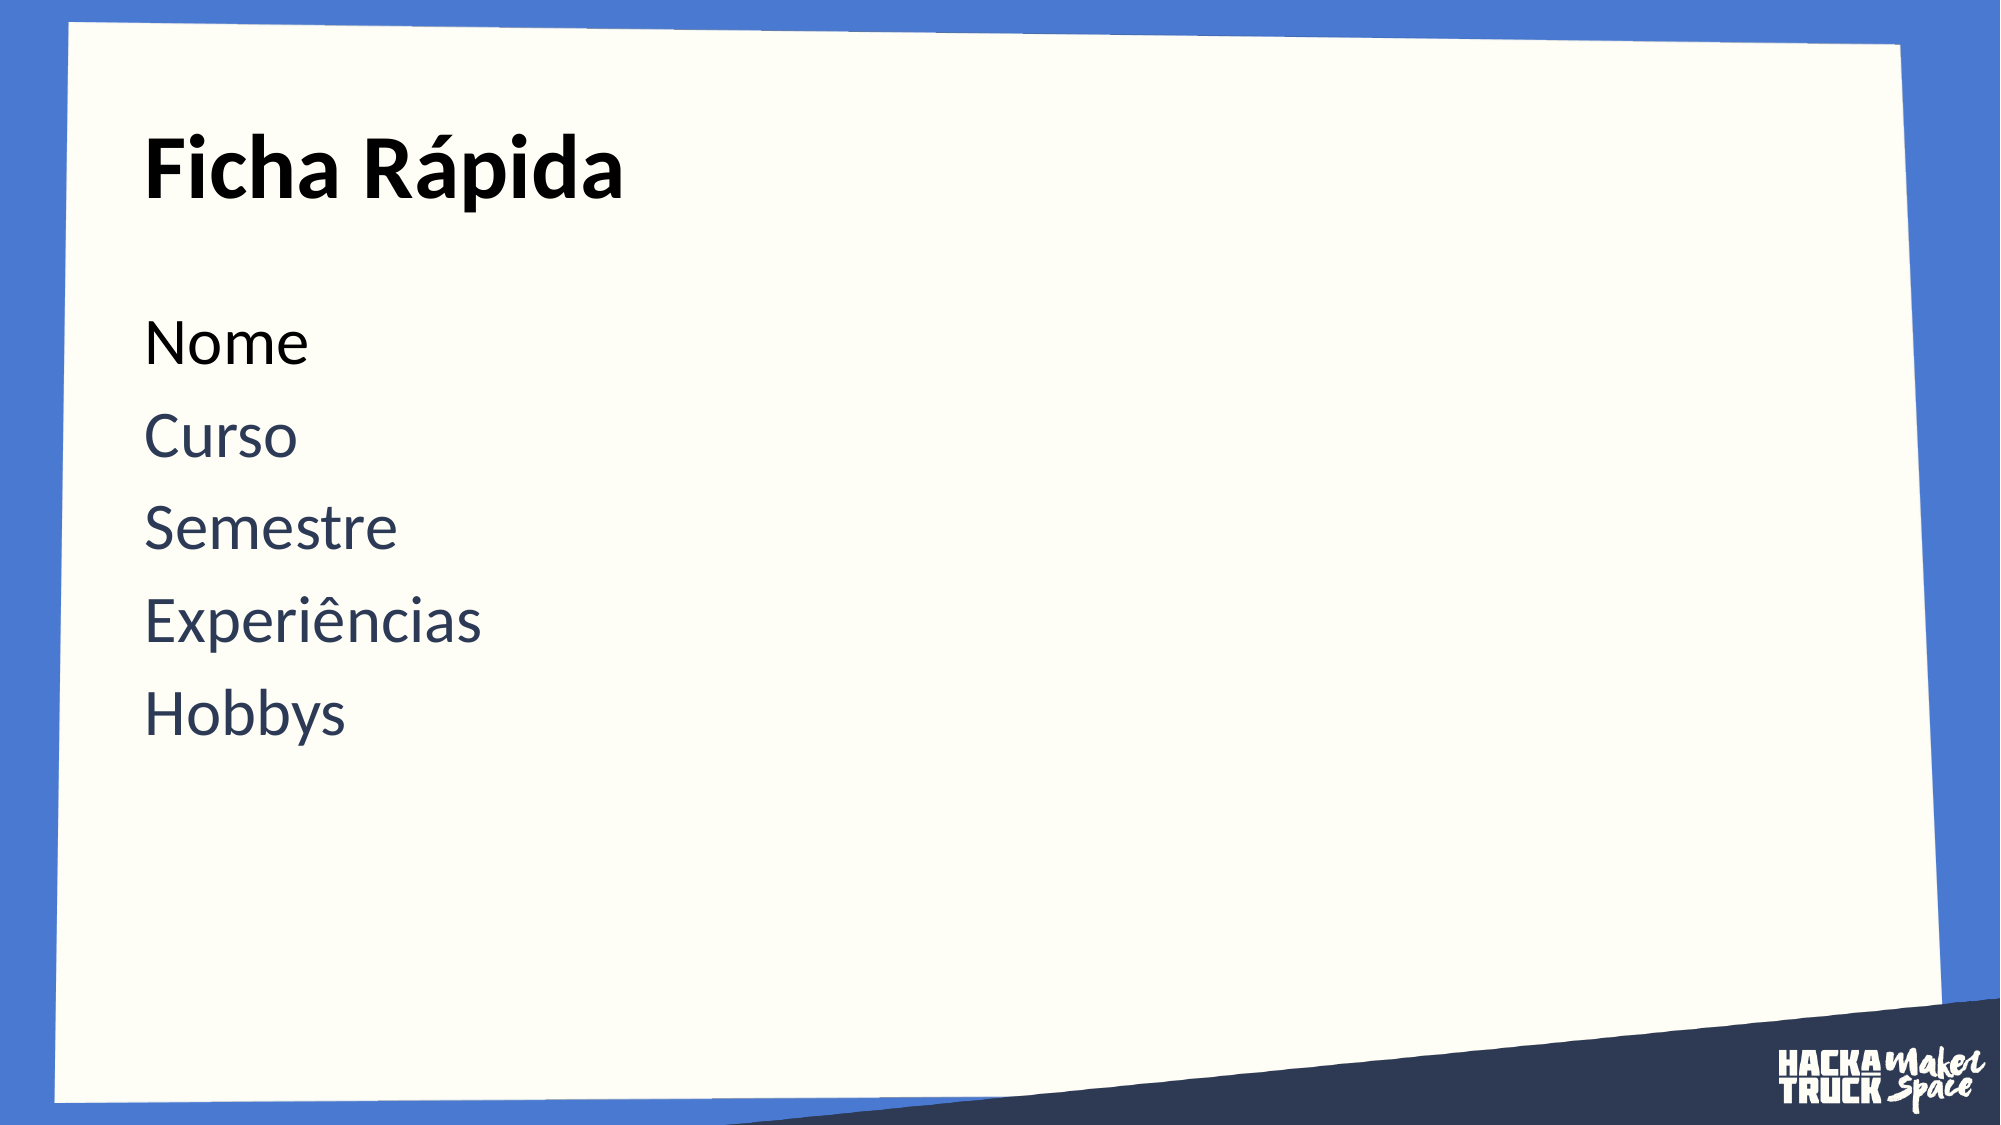

# Ficha Rápida
Nome
Curso
Semestre
Experiências
Hobbys